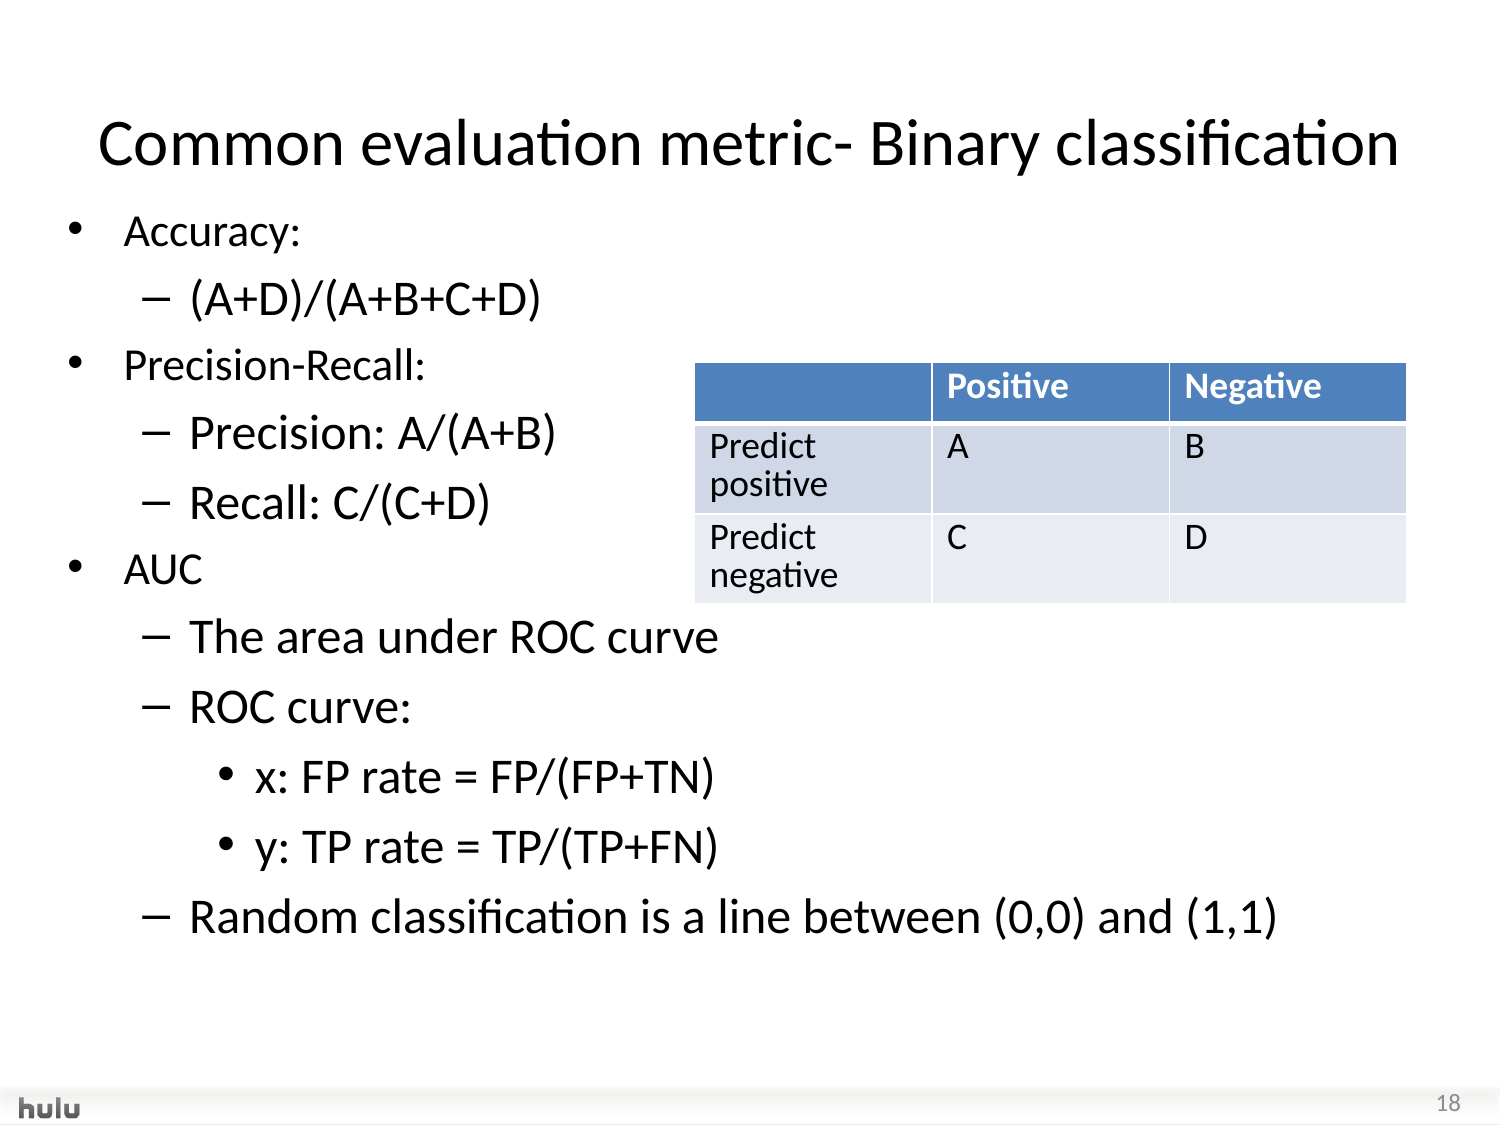

# Common evaluation metric- Binary classification
Accuracy:
(A+D)/(A+B+C+D)
Precision-Recall:
Precision: A/(A+B)
Recall: C/(C+D)
AUC
The area under ROC curve
ROC curve:
x: FP rate = FP/(FP+TN)
y: TP rate = TP/(TP+FN)
Random classification is a line between (0,0) and (1,1)

|  | Positive | Negative |
| --- | --- | --- |
| Predict positive | A | B |
| Predict negative | C | D |
18